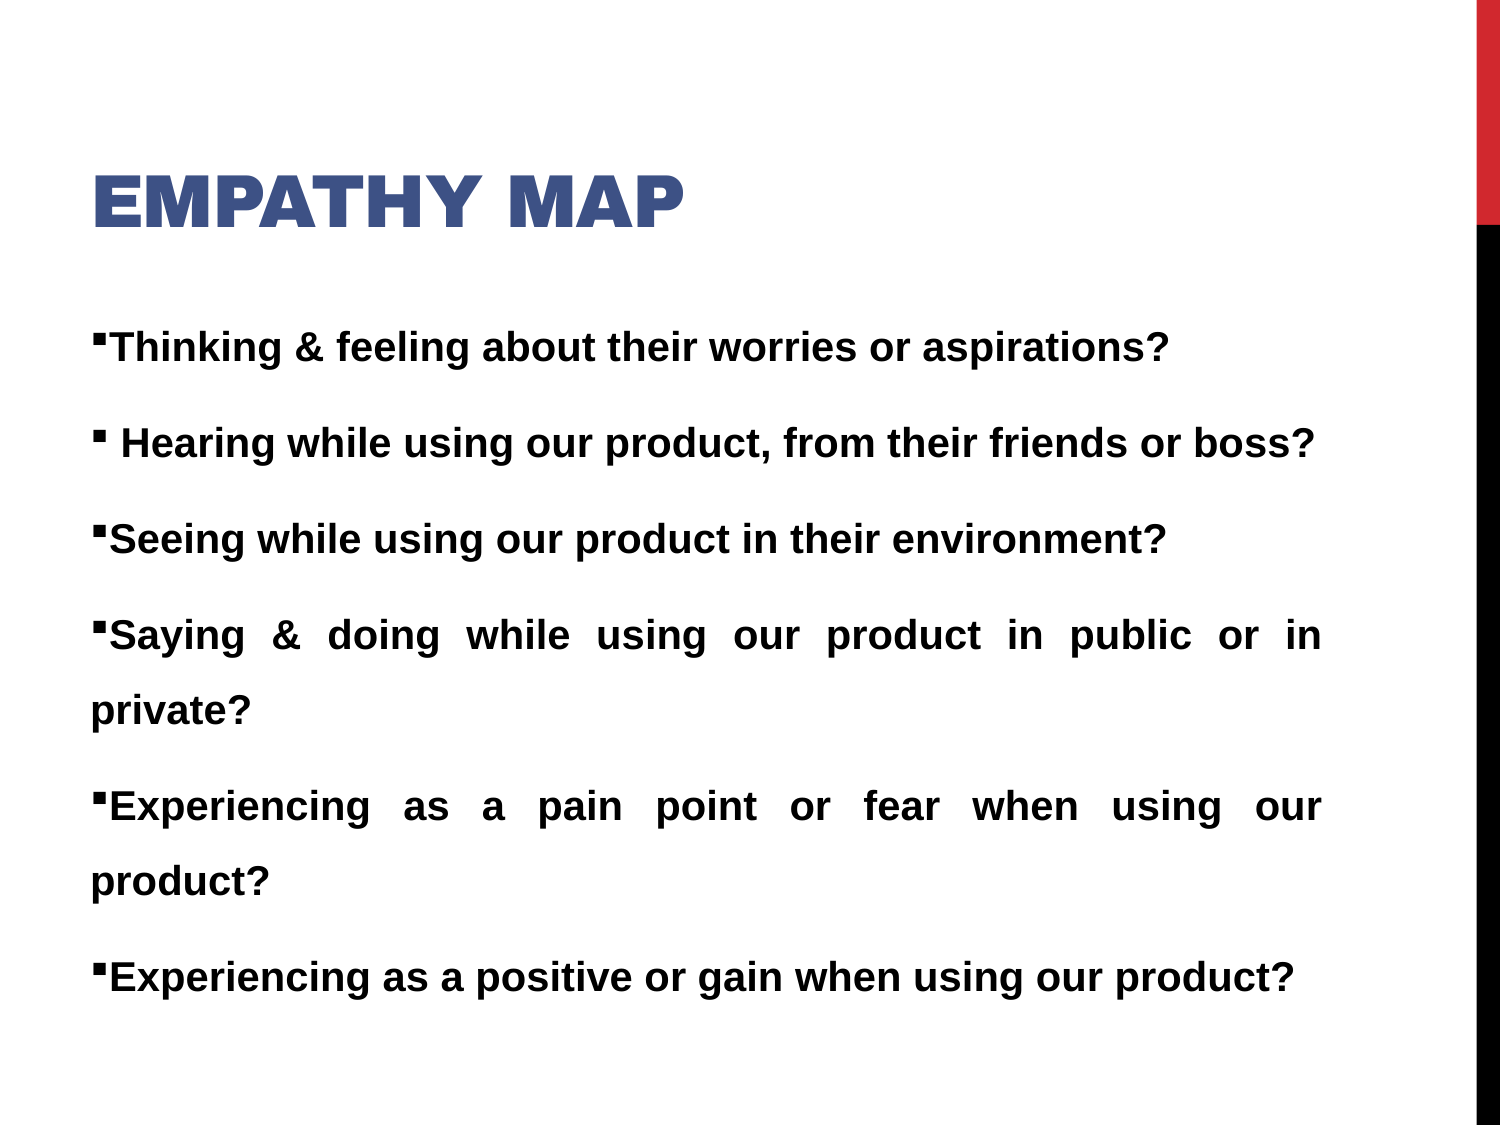

# Empathy map
Thinking & feeling about their worries or aspirations?
 Hearing while using our product, from their friends or boss?
Seeing while using our product in their environment?
Saying & doing while using our product in public or in private?
Experiencing as a pain point or fear when using our product?
Experiencing as a positive or gain when using our product?